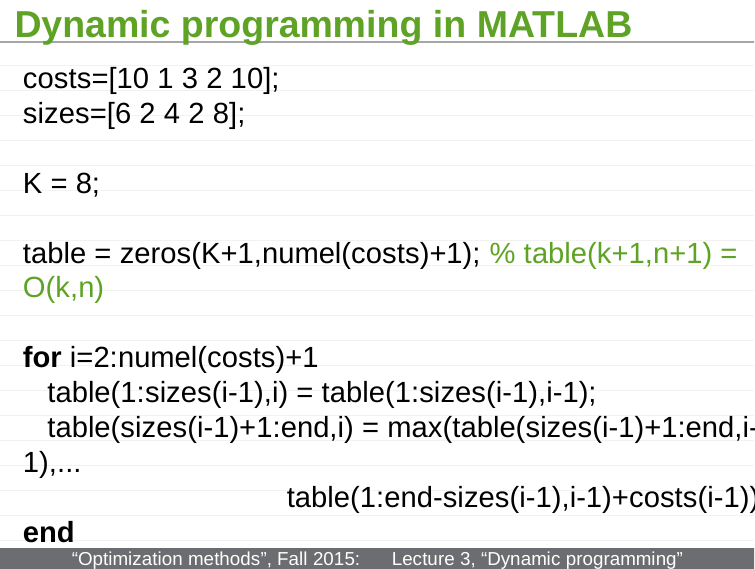

# Dynamic programming in MATLAB
costs=[10 1 3 2 10];
sizes=[6 2 4 2 8];

K = 8;

table = zeros(K+1,numel(costs)+1); % table(k+1,n+1) = O(k,n)

for i=2:numel(costs)+1
   table(1:sizes(i-1),i) = table(1:sizes(i-1),i-1);
   table(sizes(i-1)+1:end,i) = max(table(sizes(i-1)+1:end,i-1),...
                                table(1:end-sizes(i-1),i-1)+costs(i-1));
end